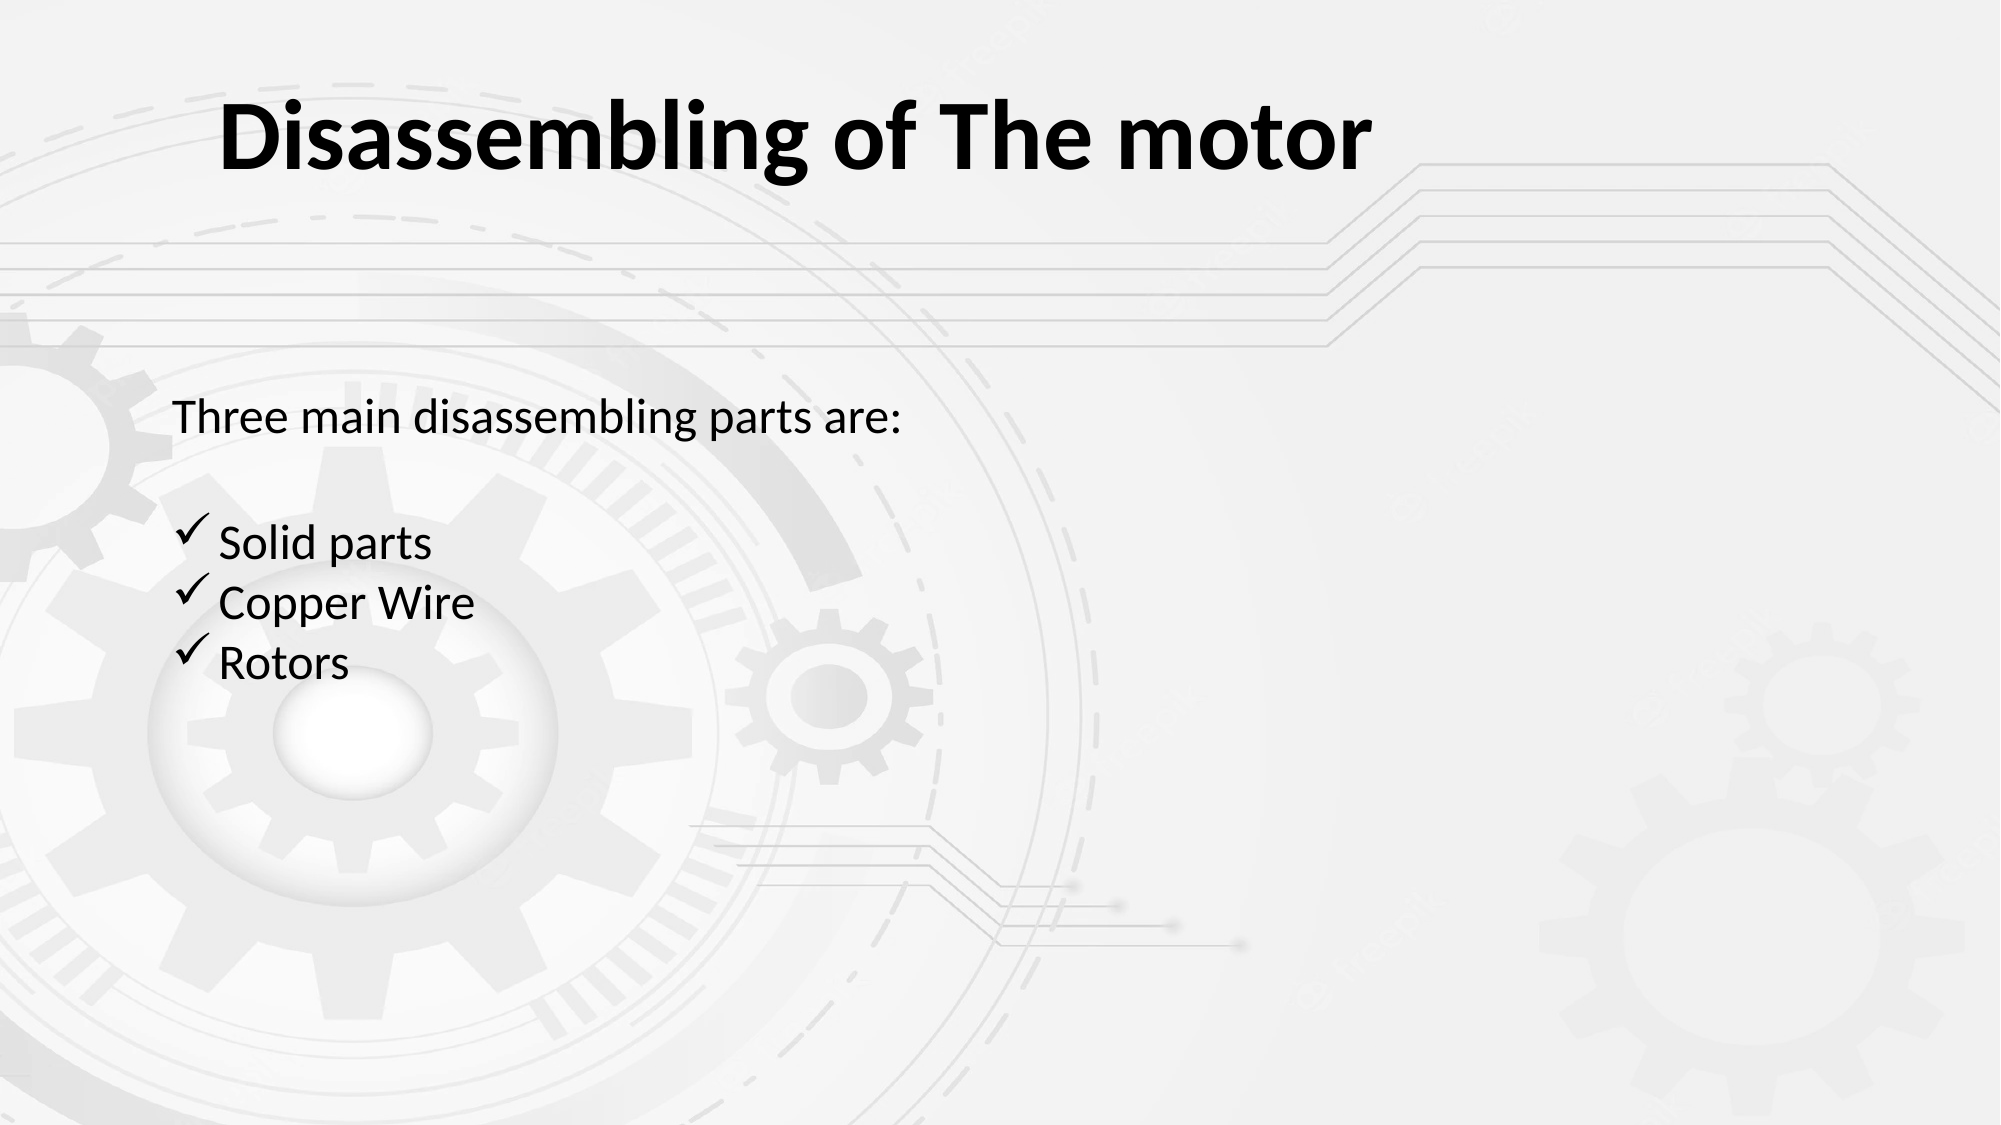

Disassembling of The motor
Three main disassembling parts are:
Solid parts
Copper Wire
Rotors